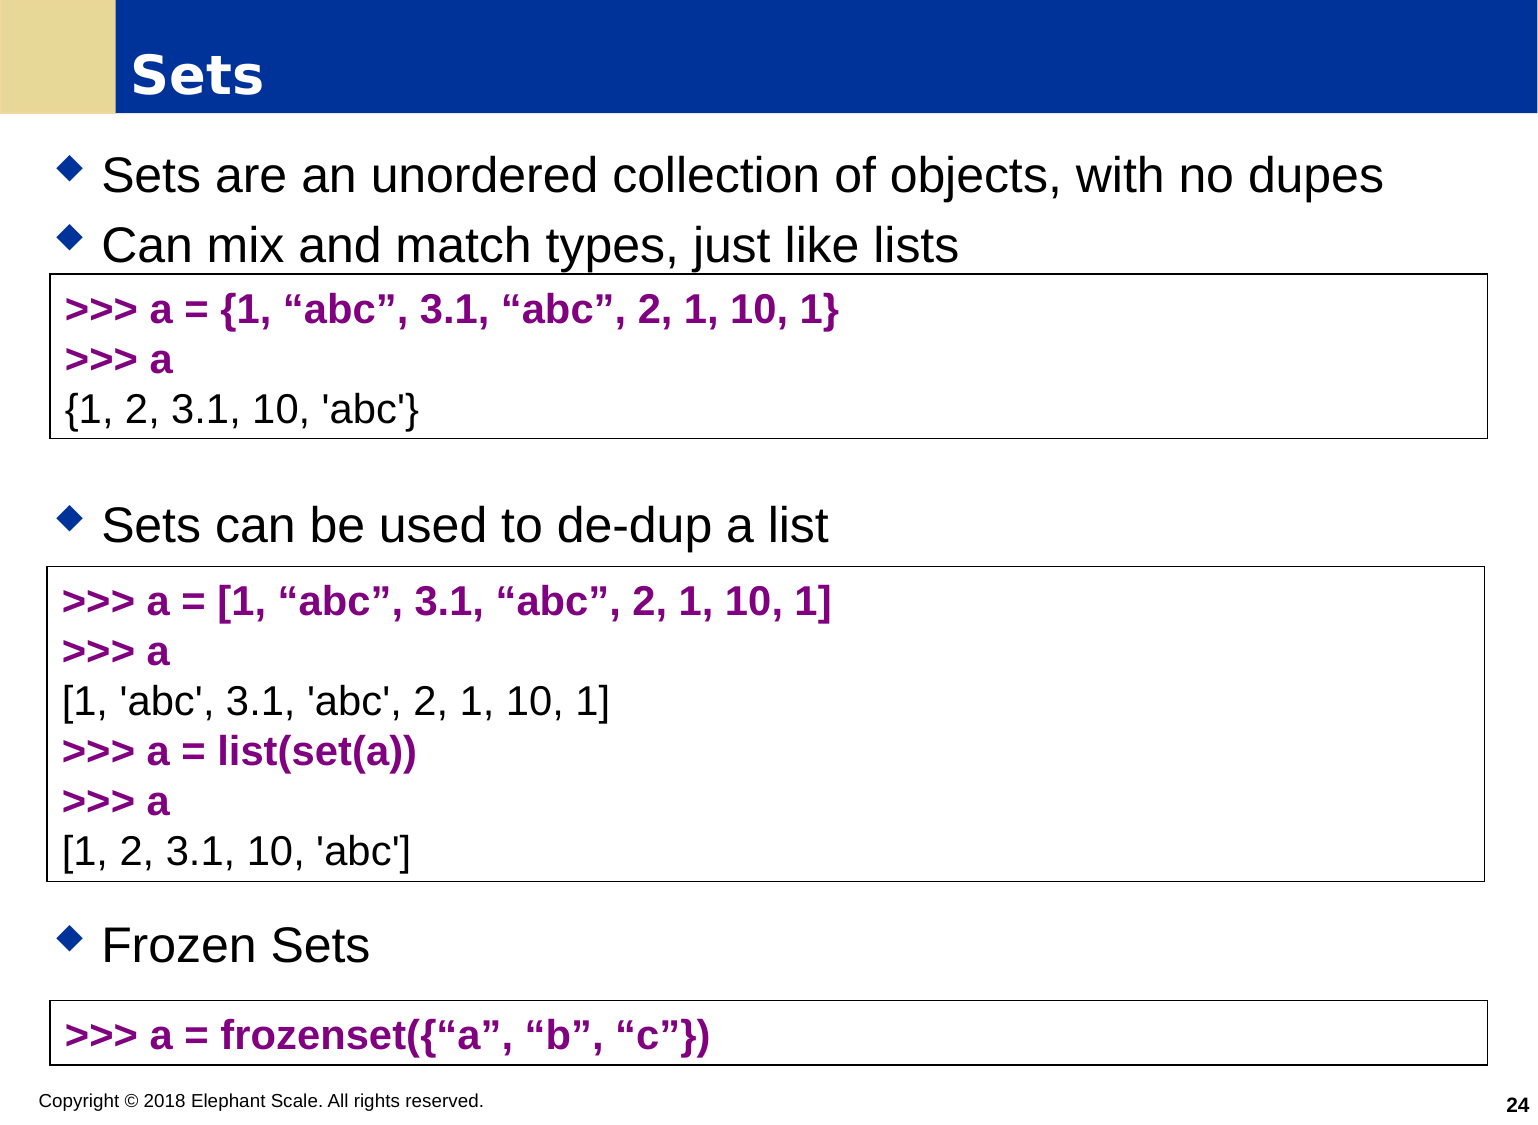

# Sets
Sets are an unordered collection of objects, with no dupes
Can mix and match types, just like lists

Sets can be used to de-dup a list

Frozen Sets
>>> a = {1, “abc”, 3.1, “abc”, 2, 1, 10, 1}
>>> a
{1, 2, 3.1, 10, 'abc'}
>>> a = [1, “abc”, 3.1, “abc”, 2, 1, 10, 1]
>>> a
[1, 'abc', 3.1, 'abc', 2, 1, 10, 1]
>>> a = list(set(a))
>>> a
[1, 2, 3.1, 10, 'abc']
>>> a = frozenset({“a”, “b”, “c”})
24
Copyright © 2018 Elephant Scale. All rights reserved.